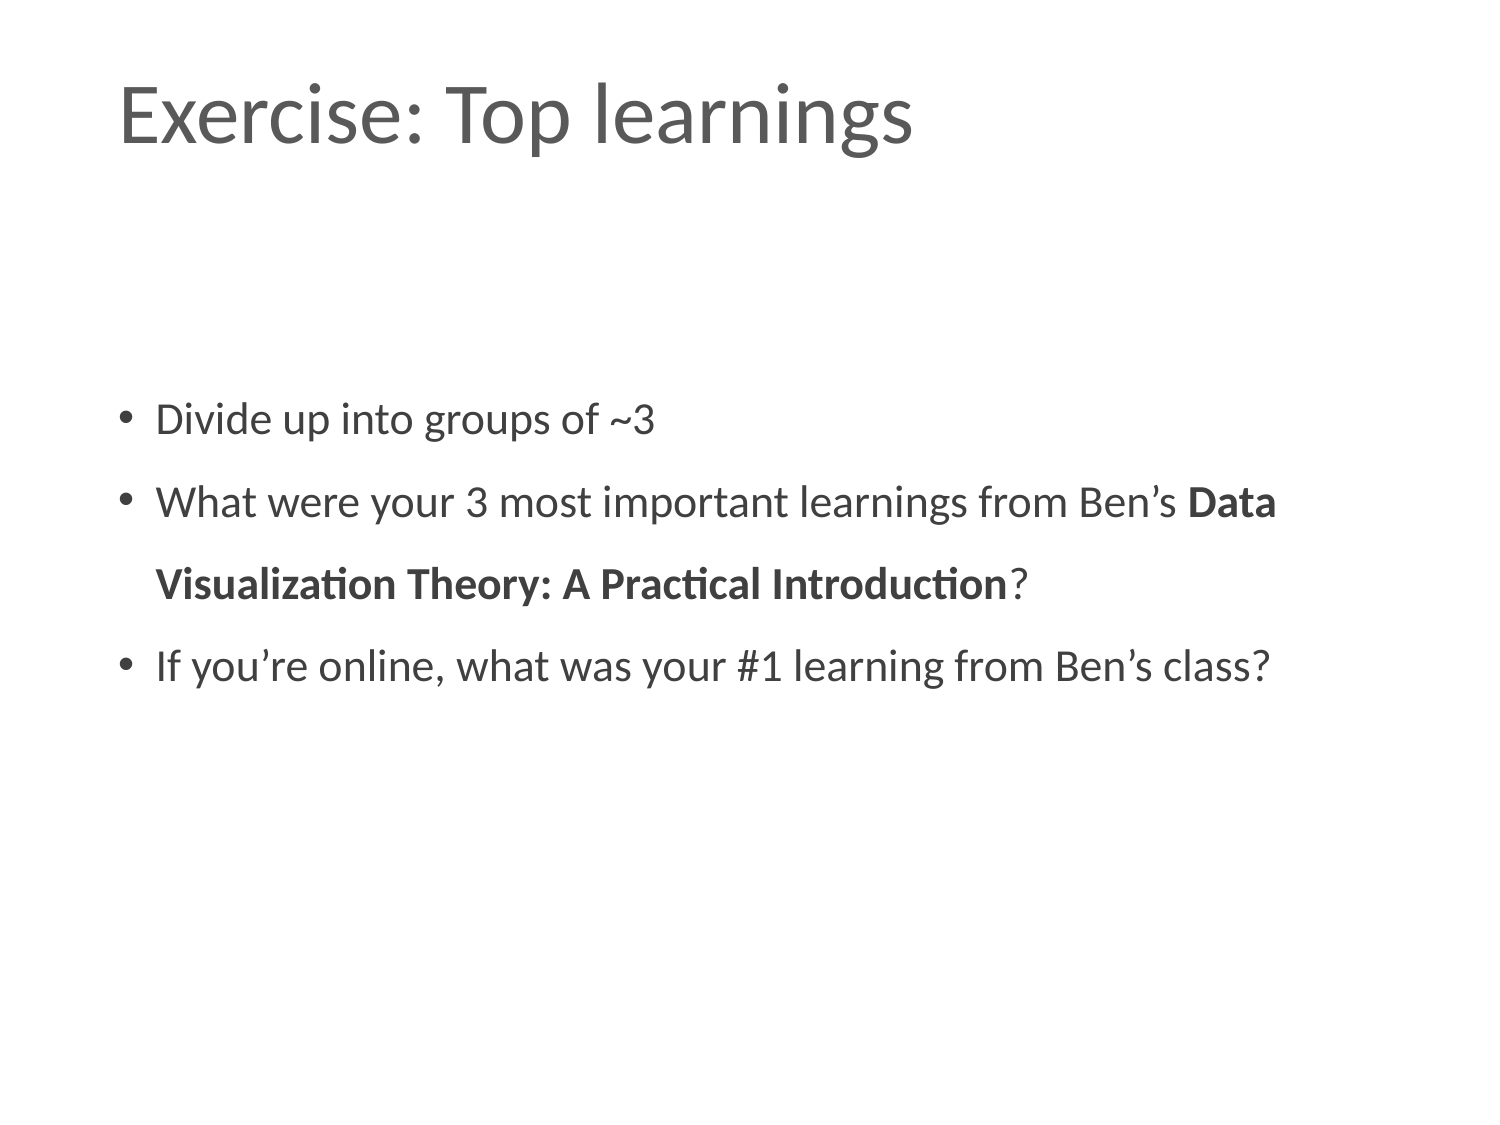

# Exercise: Top learnings
Divide up into groups of ~3
What were your 3 most important learnings from Ben’s Data Visualization Theory: A Practical Introduction?
If you’re online, what was your #1 learning from Ben’s class?